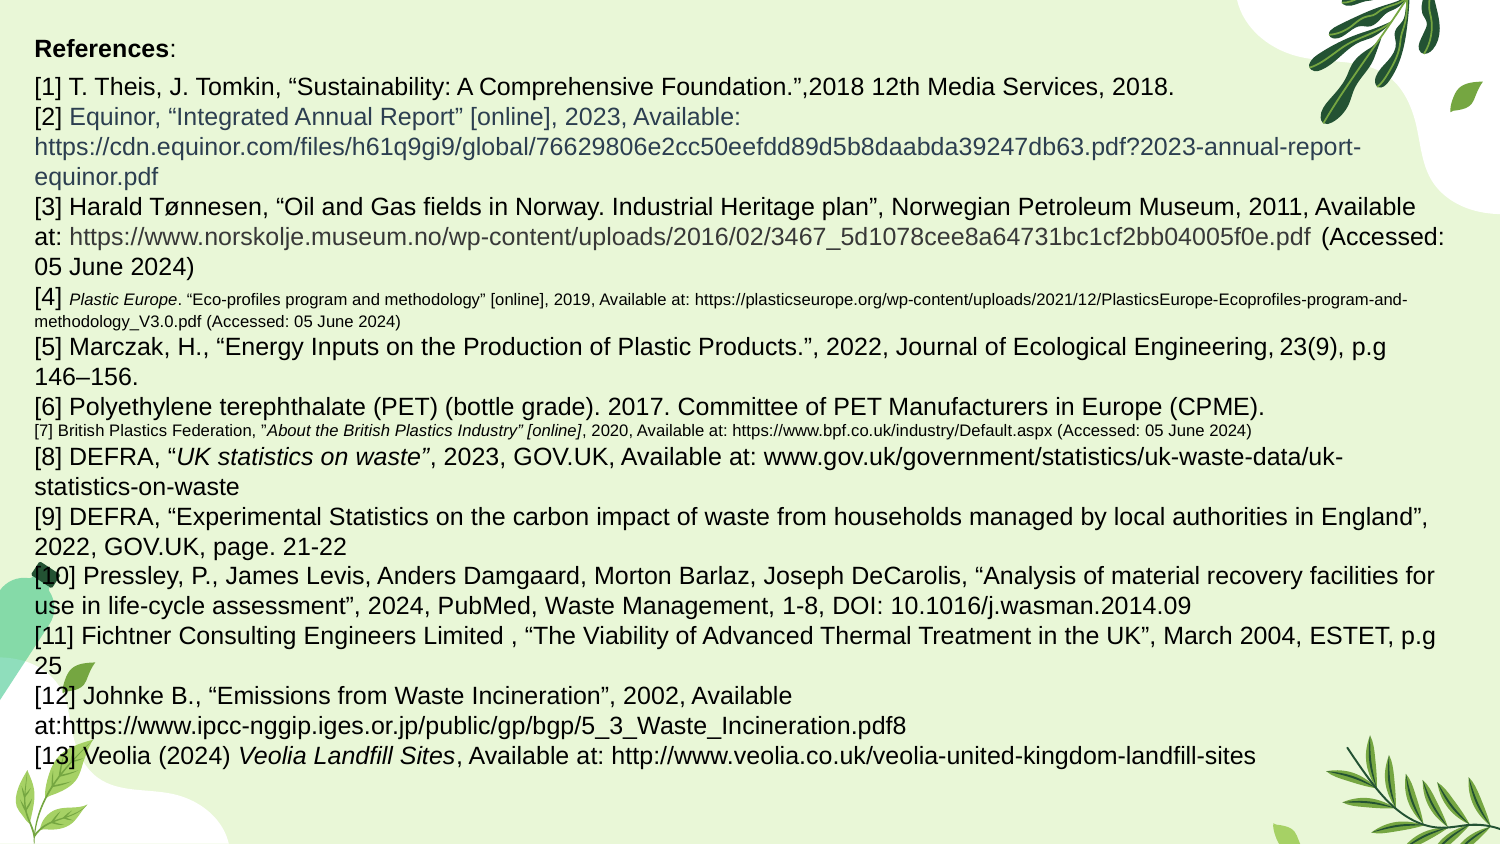

# References:
[1] T. Theis, J. Tomkin, “Sustainability: A Comprehensive Foundation.”,2018 12th Media Services, 2018.
[2] Equinor, “Integrated Annual Report” [online], 2023, Available: https://cdn.equinor.com/files/h61q9gi9/global/76629806e2cc50eefdd89d5b8daabda39247db63.pdf?2023-annual-report-equinor.pdf
[3] Harald Tønnesen, “Oil and Gas fields in Norway. Industrial Heritage plan”, Norwegian Petroleum Museum, 2011, Available at: https://www.norskolje.museum.no/wp-content/uploads/2016/02/3467_5d1078cee8a64731bc1cf2bb04005f0e.pdf (Accessed: 05 June 2024)
[4] Plastic Europe. “Eco-profiles program and methodology” [online], 2019, Available at: https://plasticseurope.org/wp-content/uploads/2021/12/PlasticsEurope-Ecoprofiles-program-and-methodology_V3.0.pdf (Accessed: 05 June 2024)
[5] Marczak, H., “Energy Inputs on the Production of Plastic Products.”, 2022, Journal of Ecological Engineering, 23(9), p.g 146–156.
[6] Polyethylene terephthalate (PET) (bottle grade). 2017. Committee of PET Manufacturers in Europe (CPME).
[7] British Plastics Federation, ”About the British Plastics Industry” [online], 2020, Available at: https://www.bpf.co.uk/industry/Default.aspx (Accessed: 05 June 2024)
[8] DEFRA, “UK statistics on waste”, 2023, GOV.UK, Available at: www.gov.uk/government/statistics/uk-waste-data/uk-statistics-on-waste
[9] DEFRA, “Experimental Statistics on the carbon impact of waste from households managed by local authorities in England”, 2022, GOV.UK, page. 21-22
[10] Pressley, P., James Levis, Anders Damgaard, Morton Barlaz, Joseph DeCarolis, “Analysis of material recovery facilities for use in life-cycle assessment”, 2024, PubMed, Waste Management, 1-8, DOI: 10.1016/j.wasman.2014.09
[11] Fichtner Consulting Engineers Limited , “The Viability of Advanced Thermal Treatment in the UK”, March 2004, ESTET, p.g 25
[12] Johnke B., “Emissions from Waste Incineration”, 2002, Available at:https://www.ipcc-nggip.iges.or.jp/public/gp/bgp/5_3_Waste_Incineration.pdf8
[13] Veolia (2024) Veolia Landfill Sites, Available at: http://www.veolia.co.uk/veolia-united-kingdom-landfill-sites